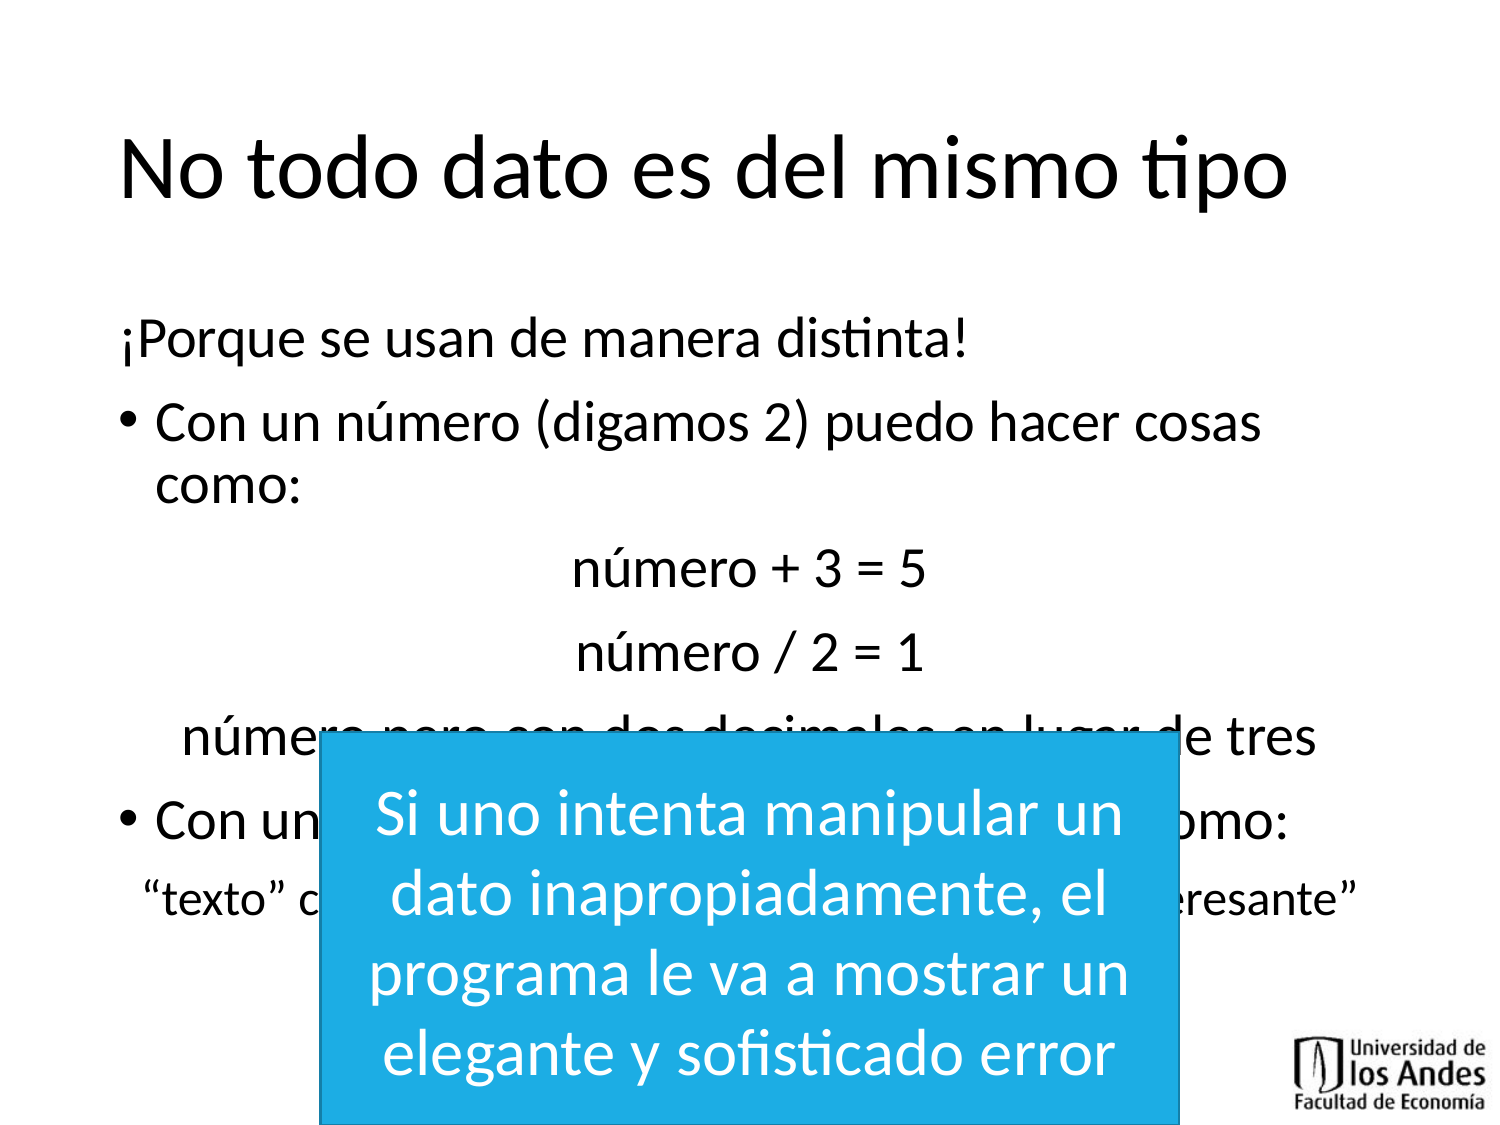

# No todo dato es del mismo tipo
¡Porque se usan de manera distinta!
Con un número (digamos 2) puedo hacer cosas como:
número + 3 = 5
número / 2 = 1
número pero con dos decimales en lugar de tres
Con un texto (“texto”) puedo hacer cosas como:
“texto” concatenado a (+) “interesante”: “texto interesante”
“texto” partido a la mitad son: “tex” y “to”
Si uno intenta manipular un dato inapropiadamente, el programa le va a mostrar un elegante y sofisticado error